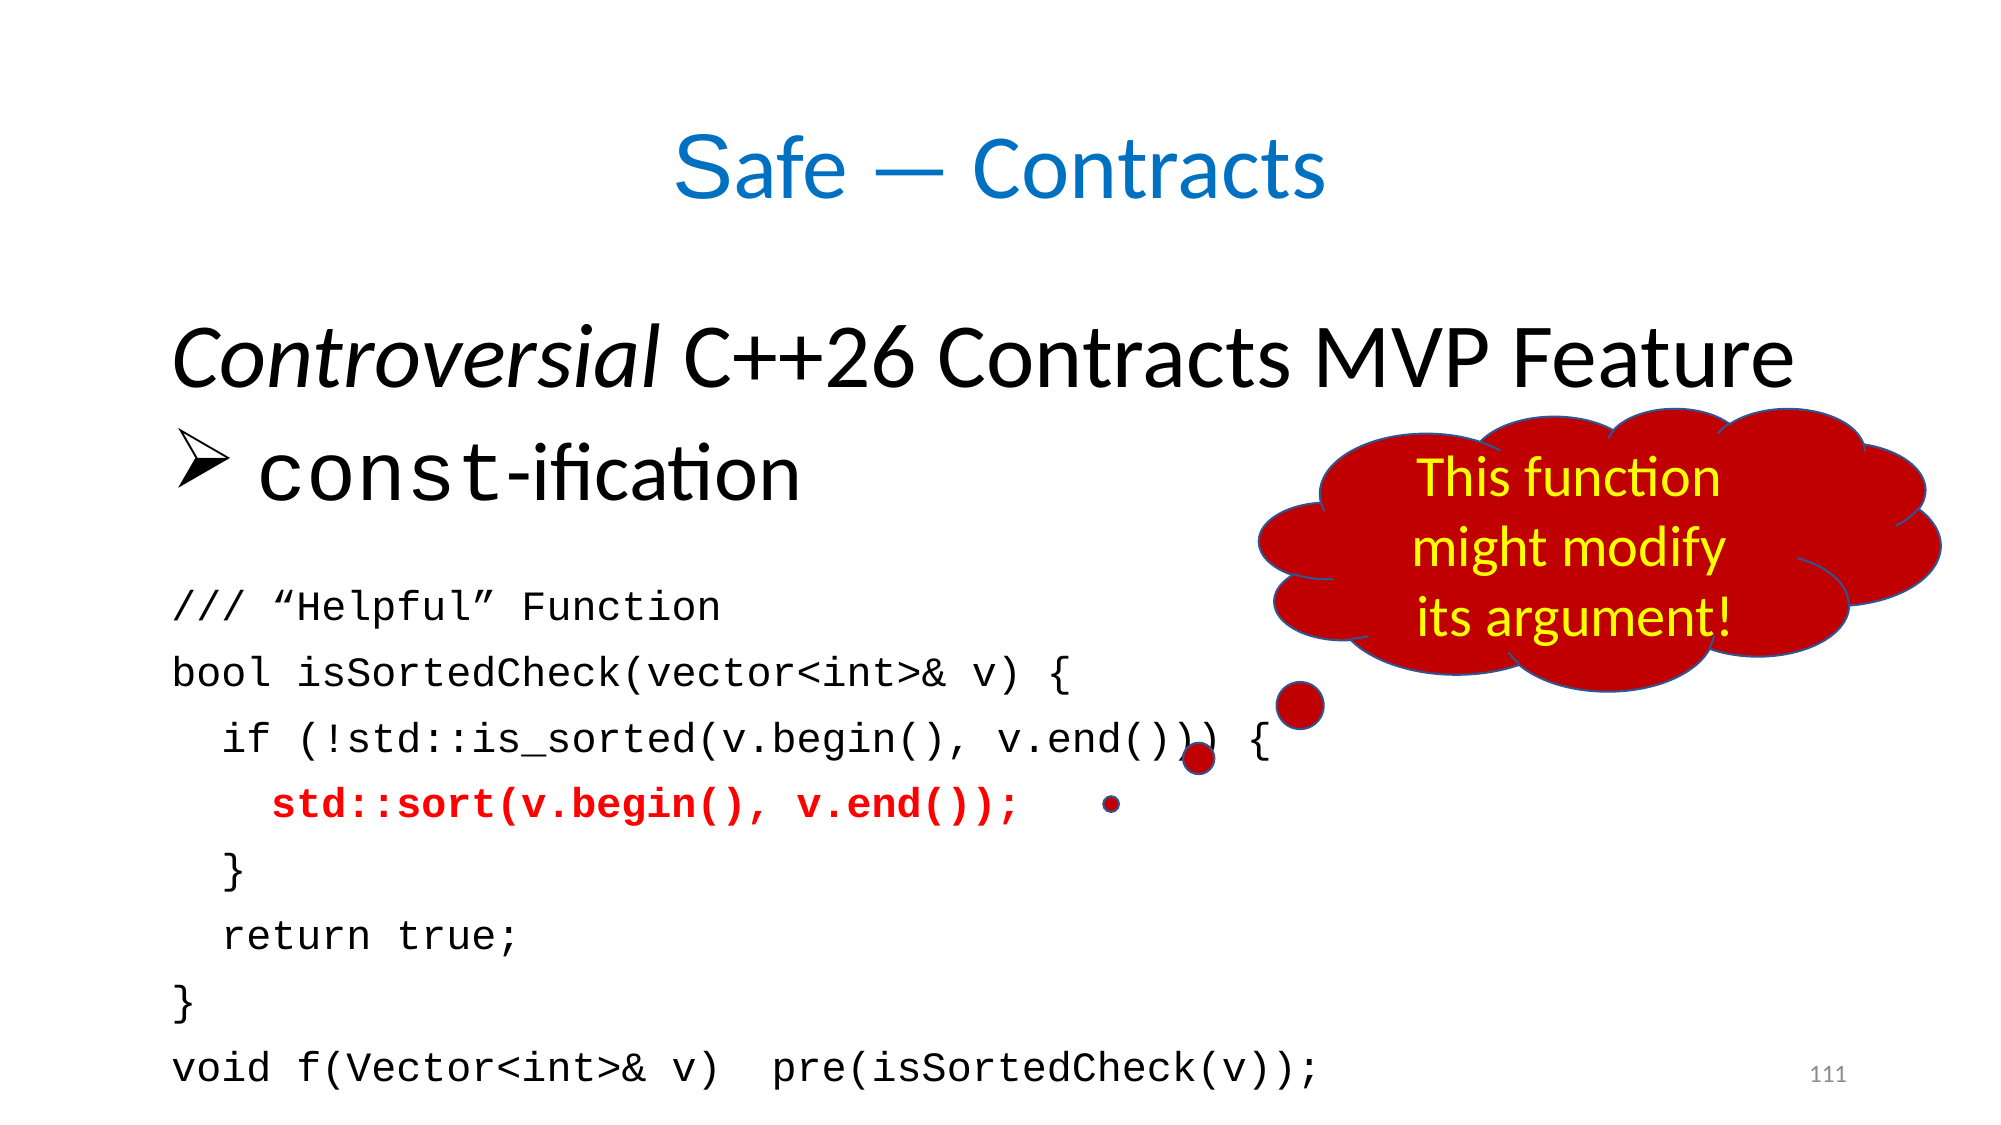

# Safe — Contracts
Controversial C++26 Contracts MVP Feature
 const-ification
/// “Helpful” Function
bool isSortedCheck(vector<int>& v) {
  if (!std::is_sorted(v.begin(), v.end())) {
    std::sort(v.begin(), v.end());
  }
  return true;
}
void f(Vector<int>& v)  pre(isSortedCheck(v));

This function
might modify
its argument!
111